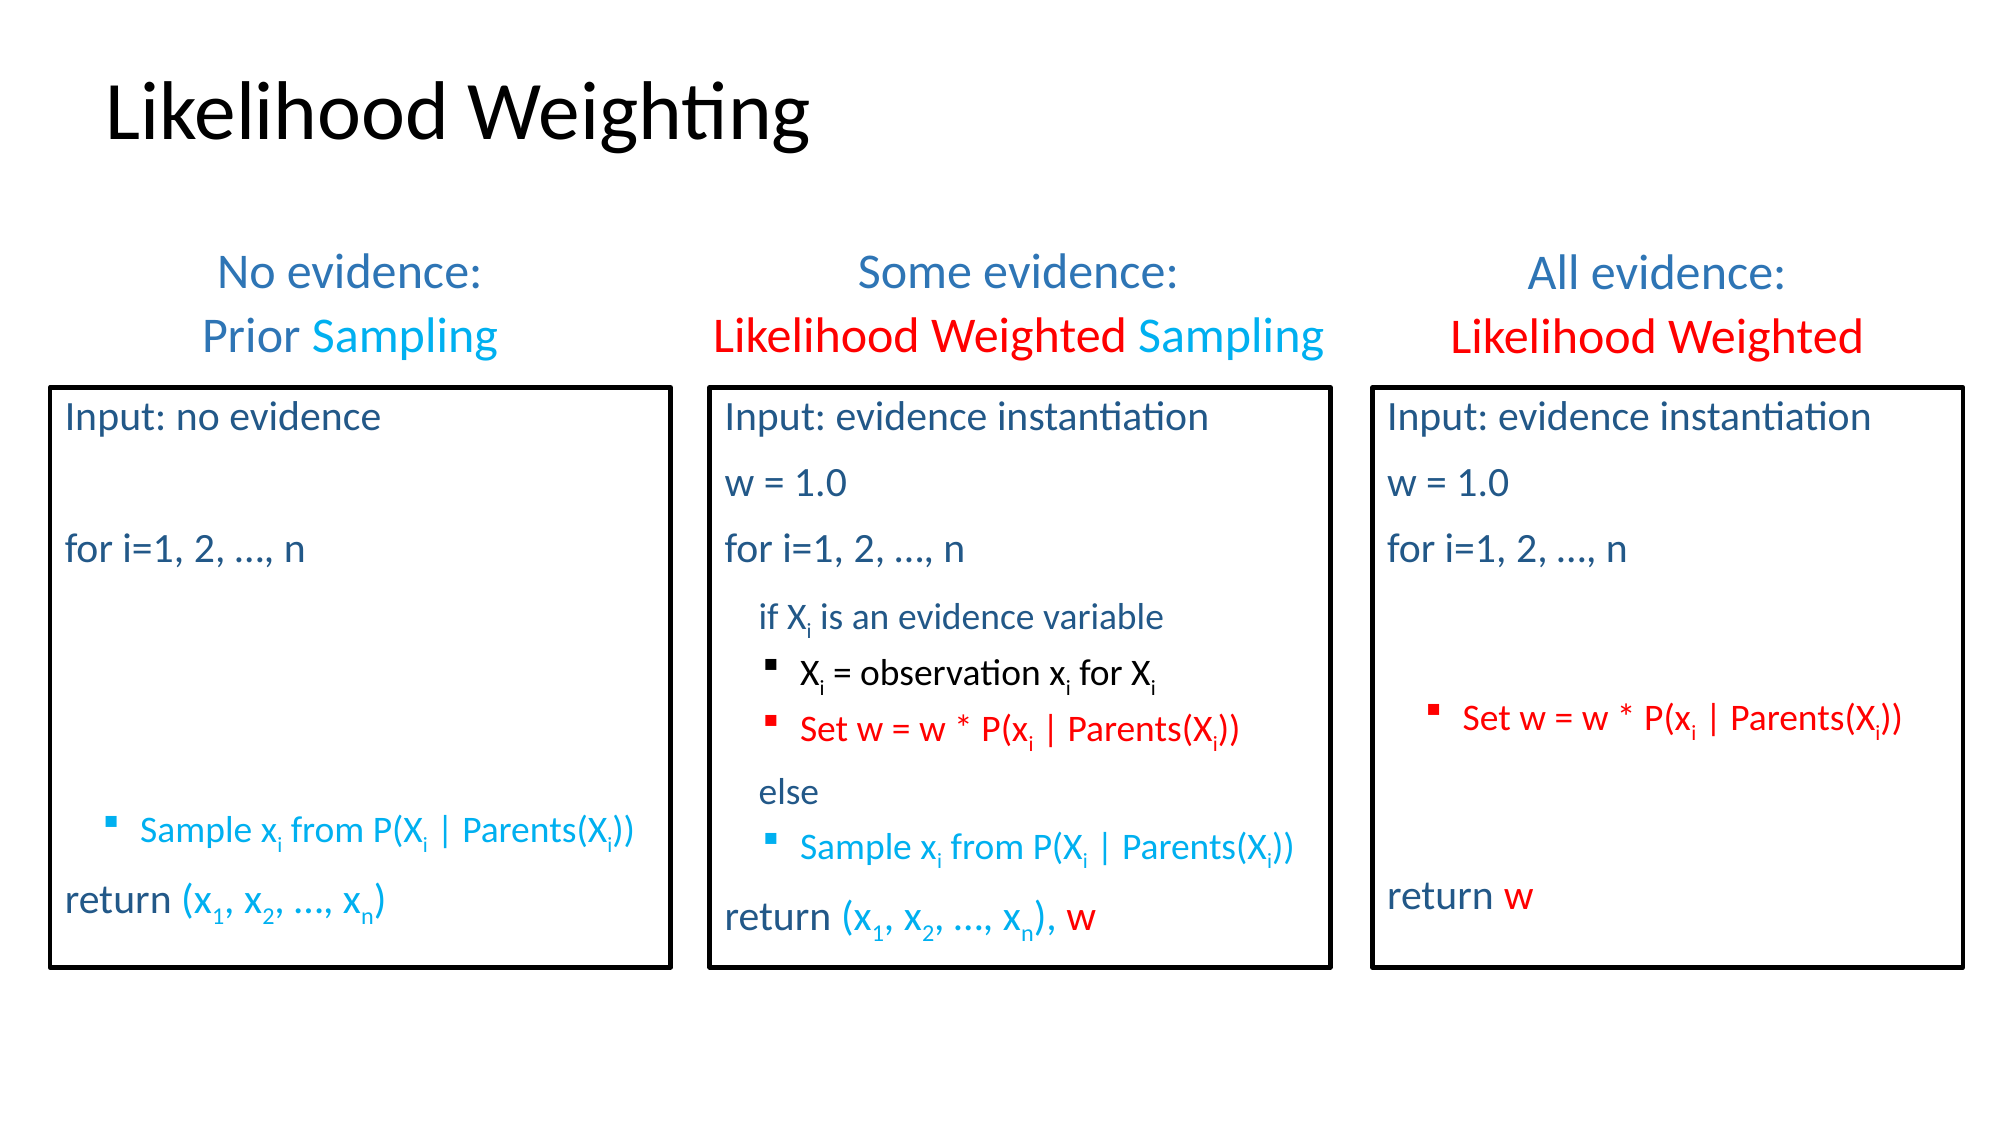

# Likelihood Weighting
No evidence:
Prior Sampling

Some evidence:
Likelihood Weighted Sampling

All evidence:
Likelihood Weighted

Input: no evidence

for i=1, 2, …, n

Sample xi from P(Xi | Parents(Xi))
return (x1, x2, …, xn)
Input: evidence instantiation
w = 1.0
for i=1, 2, …, n
    if Xi is an evidence variable
Xi = observation xi for Xi
Set w = w * P(xi | Parents(Xi))
    else
Sample xi from P(Xi | Parents(Xi))
return (x1, x2, …, xn), w
Input: evidence instantiation
w = 1.0
for i=1, 2, …, n

Set w = w * P(xi | Parents(Xi))

return w